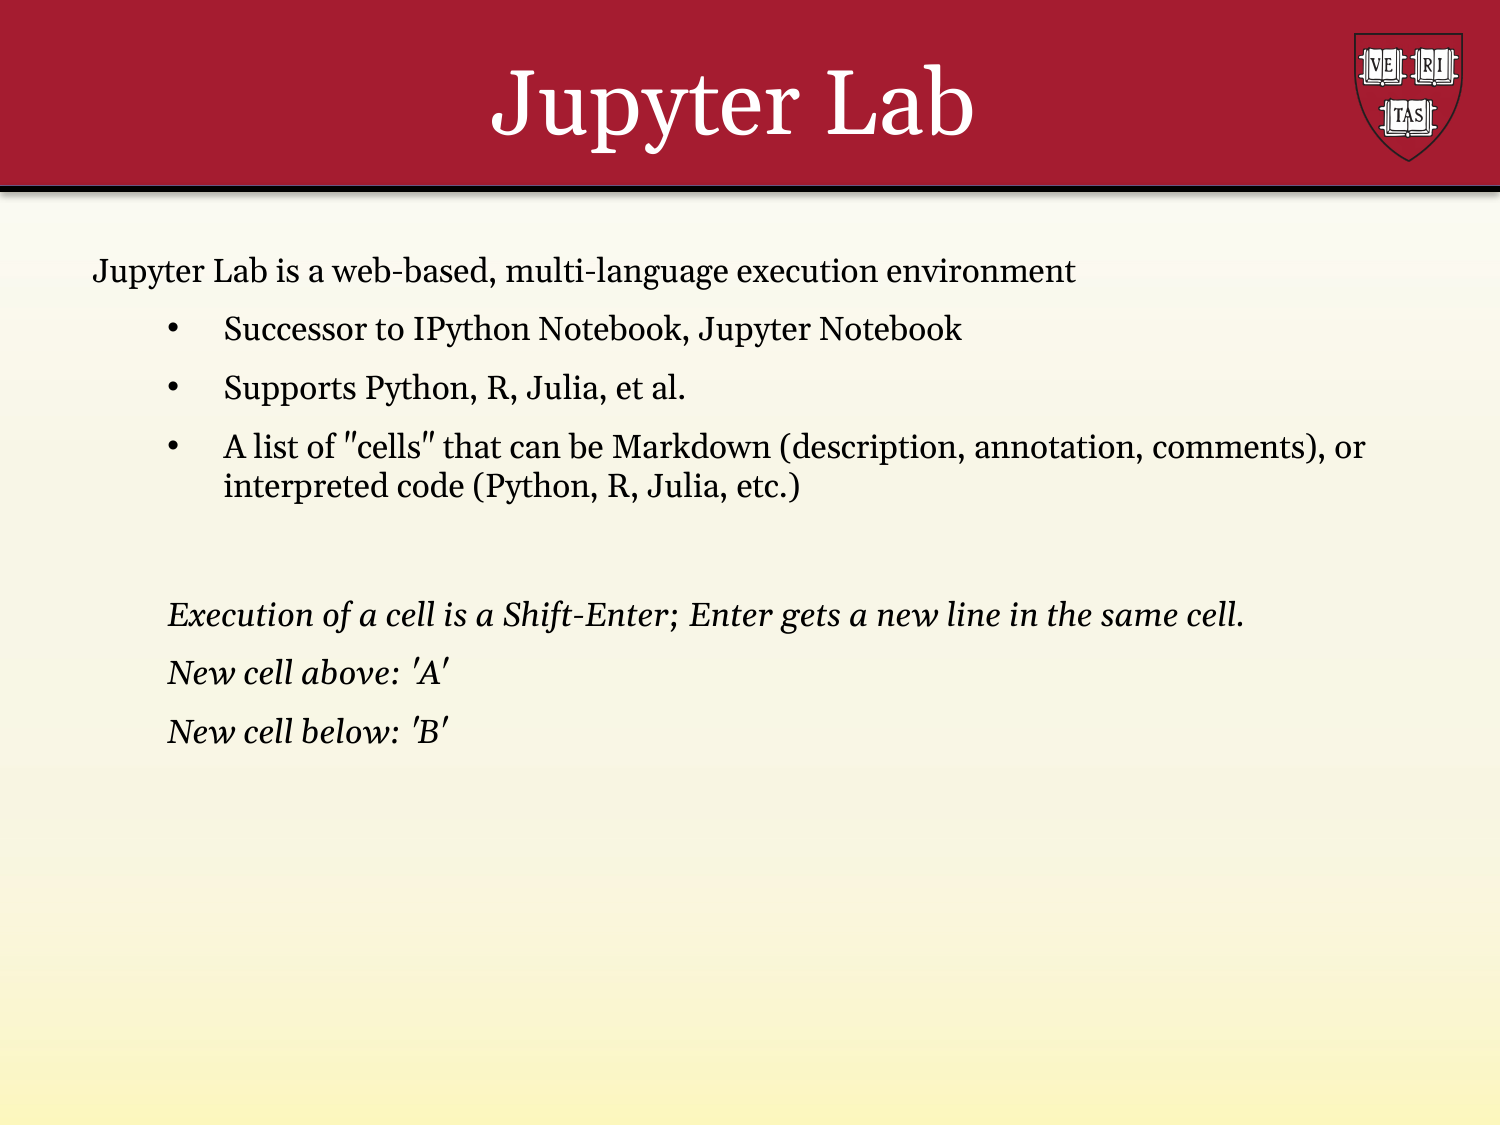

# Jupyter Lab
Jupyter Lab is a web-based, multi-language execution environment
Successor to IPython Notebook, Jupyter Notebook
Supports Python, R, Julia, et al.
A list of "cells" that can be Markdown (description, annotation, comments), or interpreted code (Python, R, Julia, etc.)

Execution of a cell is a Shift-Enter; Enter gets a new line in the same cell.
New cell above: 'A'
New cell below: 'B'